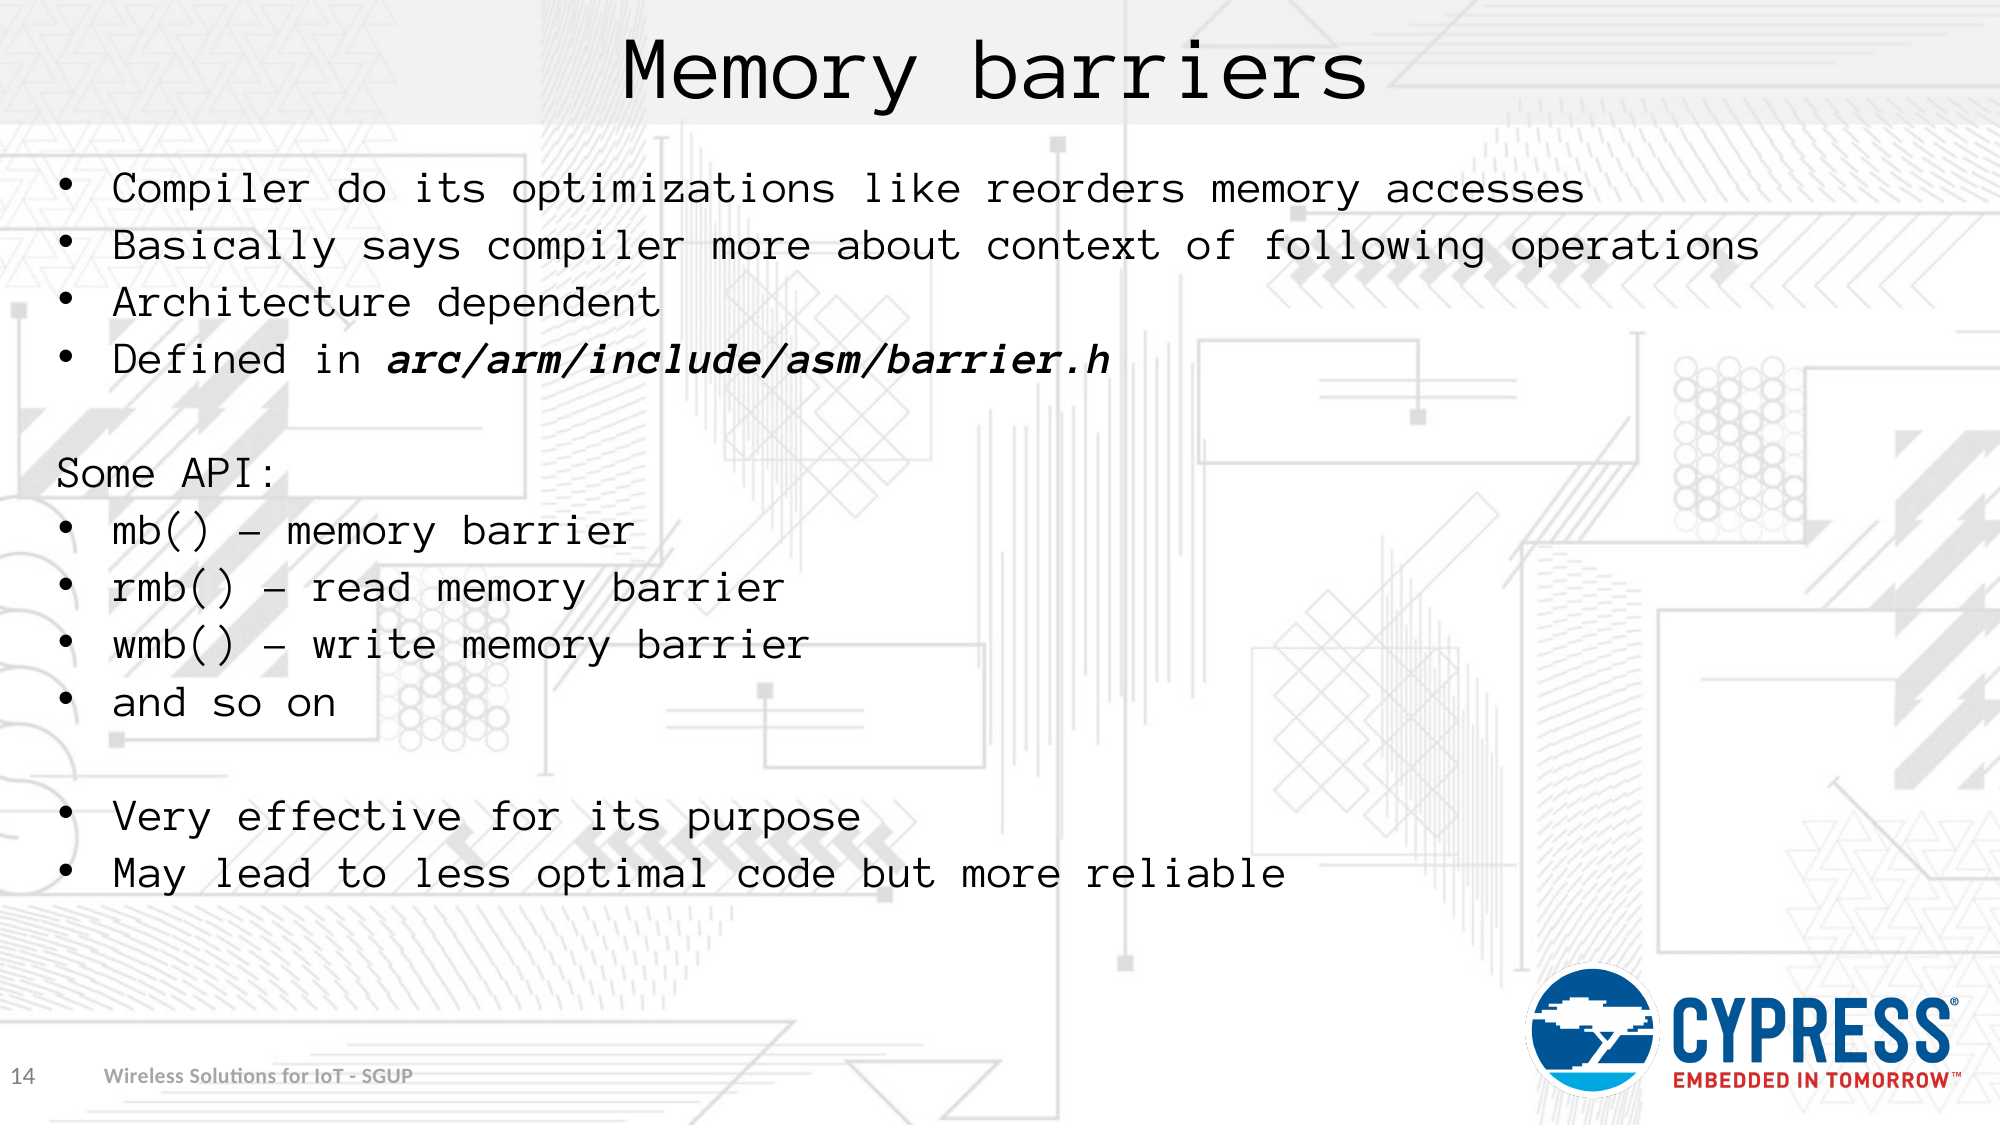

Memory barriers
Compiler do its optimizations like reorders memory accesses
Basically says compiler more about context of following operations
Architecture dependent
Defined in arc/arm/include/asm/barrier.h

Some API:
mb() – memory barrier
rmb() – read memory barrier
wmb() – write memory barrier
and so on

Very effective for its purpose
May lead to less optimal code but more reliable